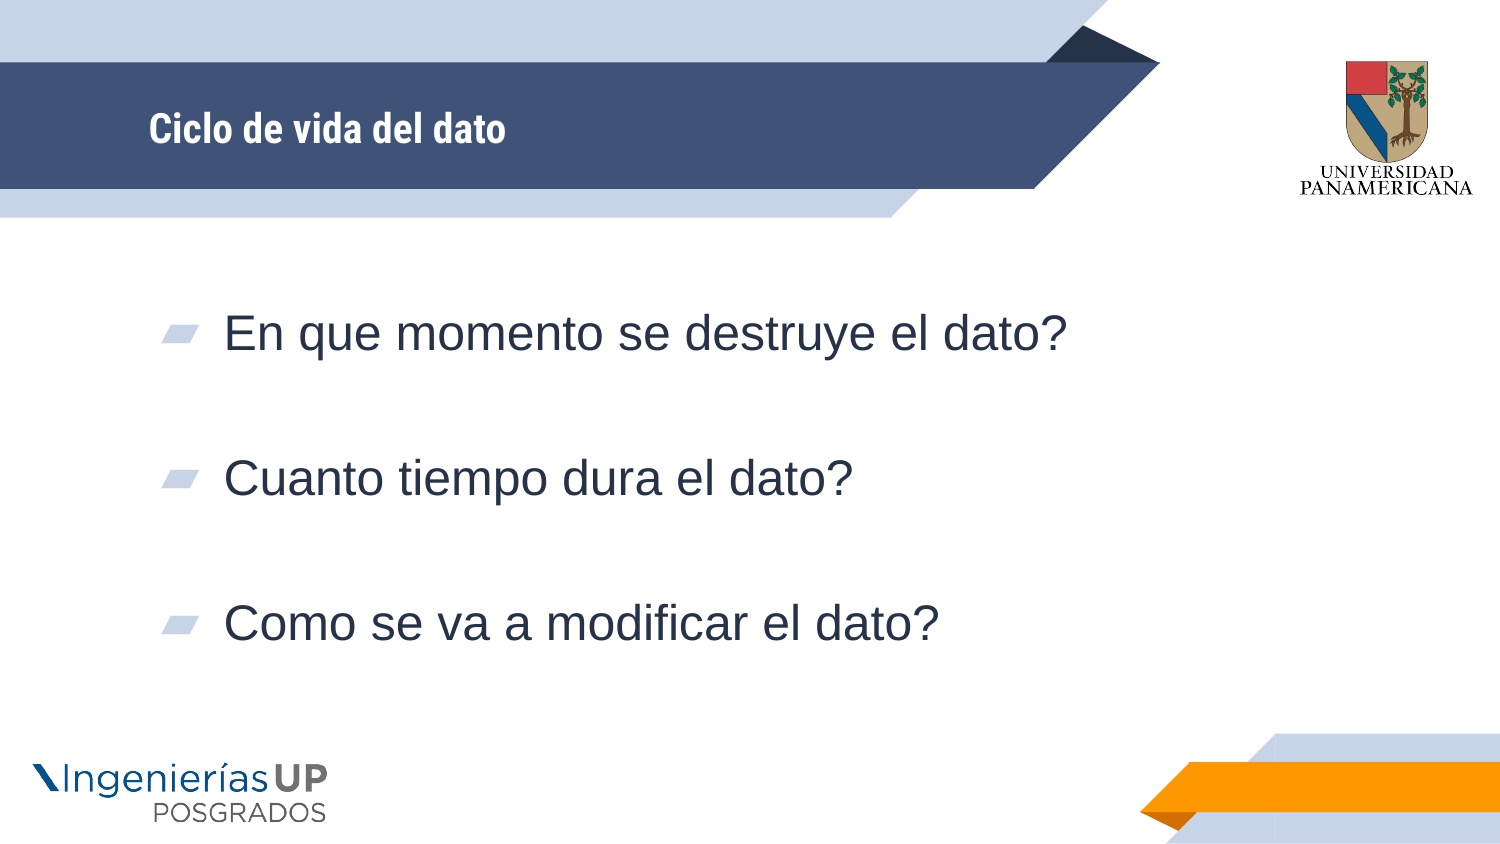

# Ciclo de vida del dato
En que momento se destruye el dato?

Cuanto tiempo dura el dato?

Como se va a modificar el dato?